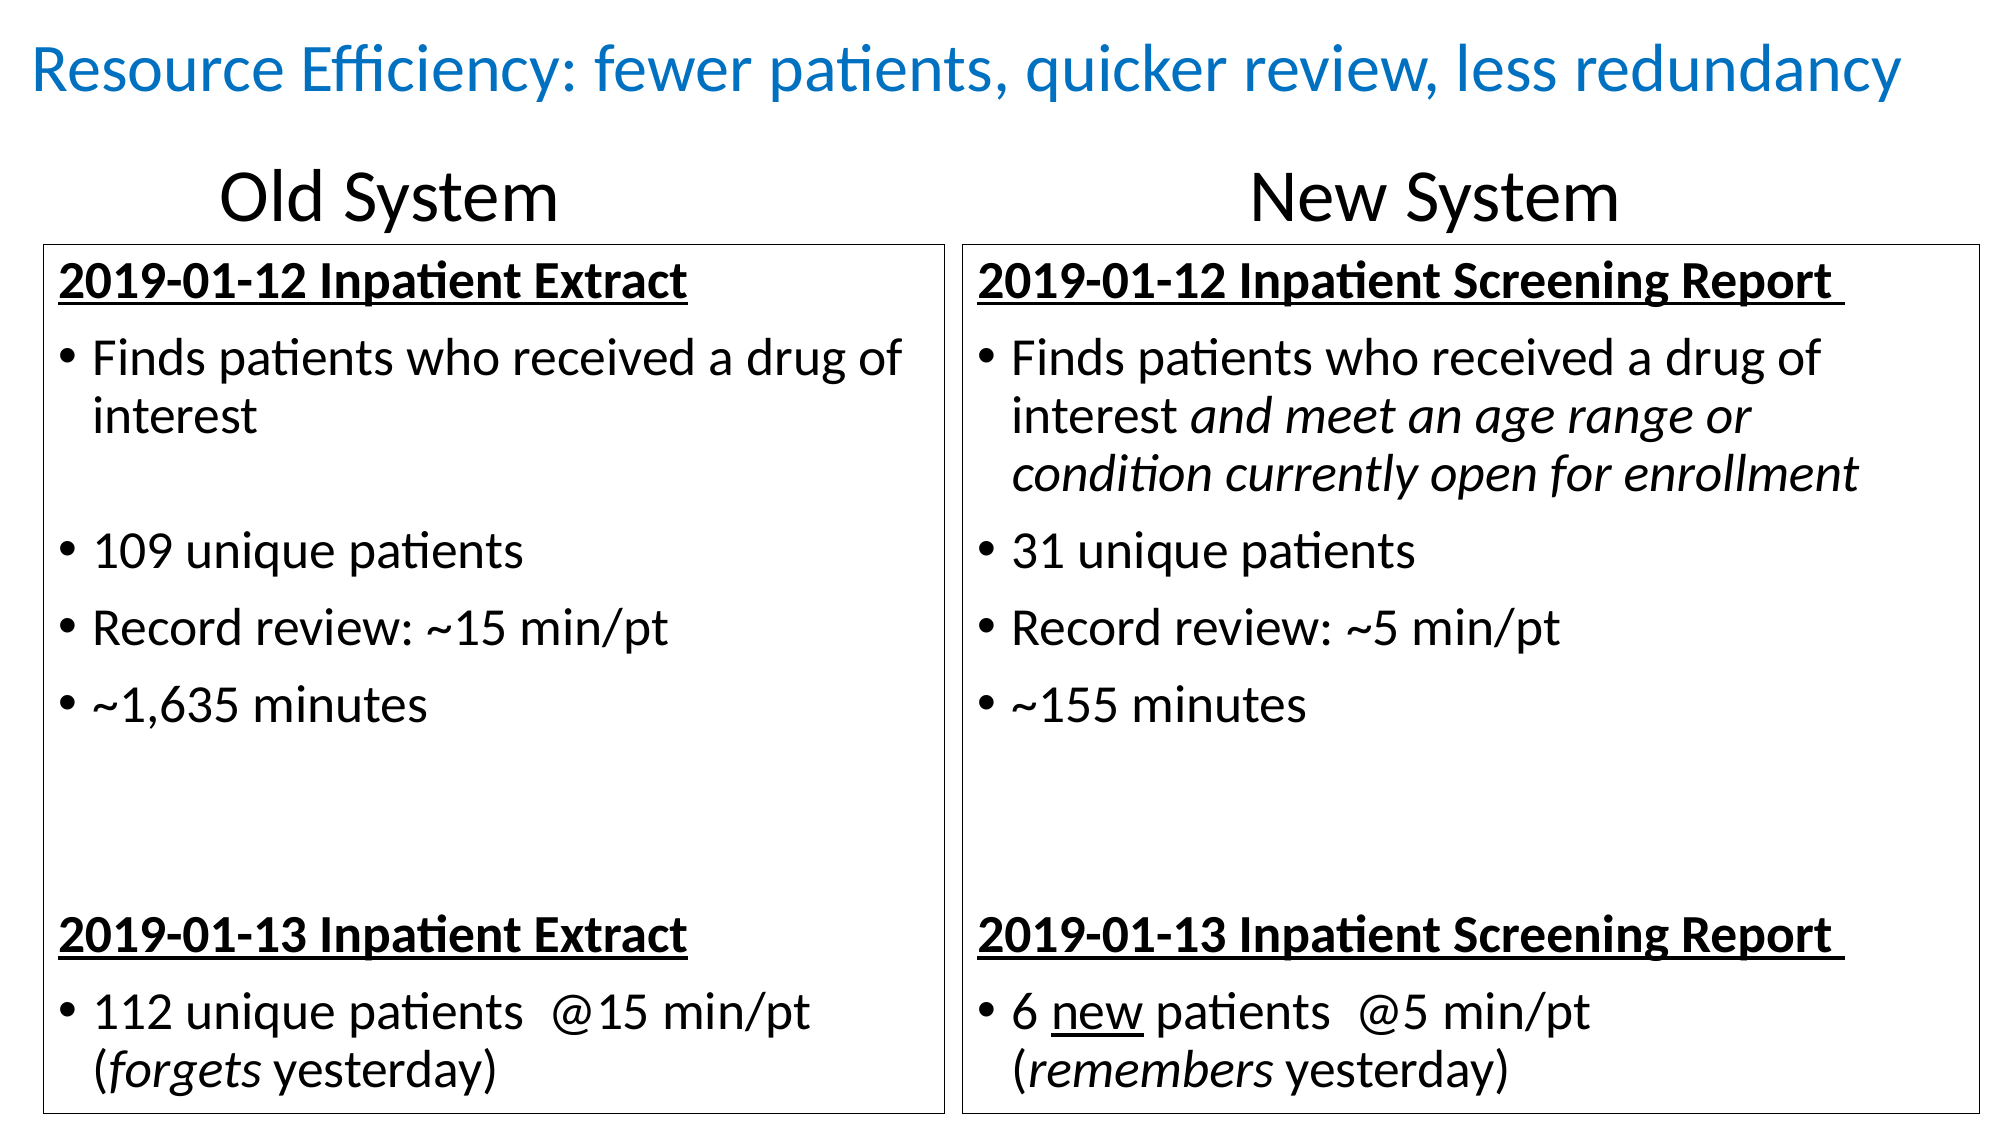

# Resource Efficiency: fewer patients, quicker review, less redundancy
Old System
New System
2019-01-12 Inpatient Extract
Finds patients who received a drug of interest
109 unique patients
Record review: ~15 min/pt
~1,635 minutes

2019-01-13 Inpatient Extract
112 unique patients  @15 min/pt
(forgets yesterday)
2019-01-12 Inpatient Screening Report
Finds patients who received a drug of interest and meet an age range or condition currently open for enrollment
31 unique patients
Record review: ~5 min/pt
~155 minutes

2019-01-13 Inpatient Screening Report
6 new patients  @5 min/pt
(remembers yesterday)